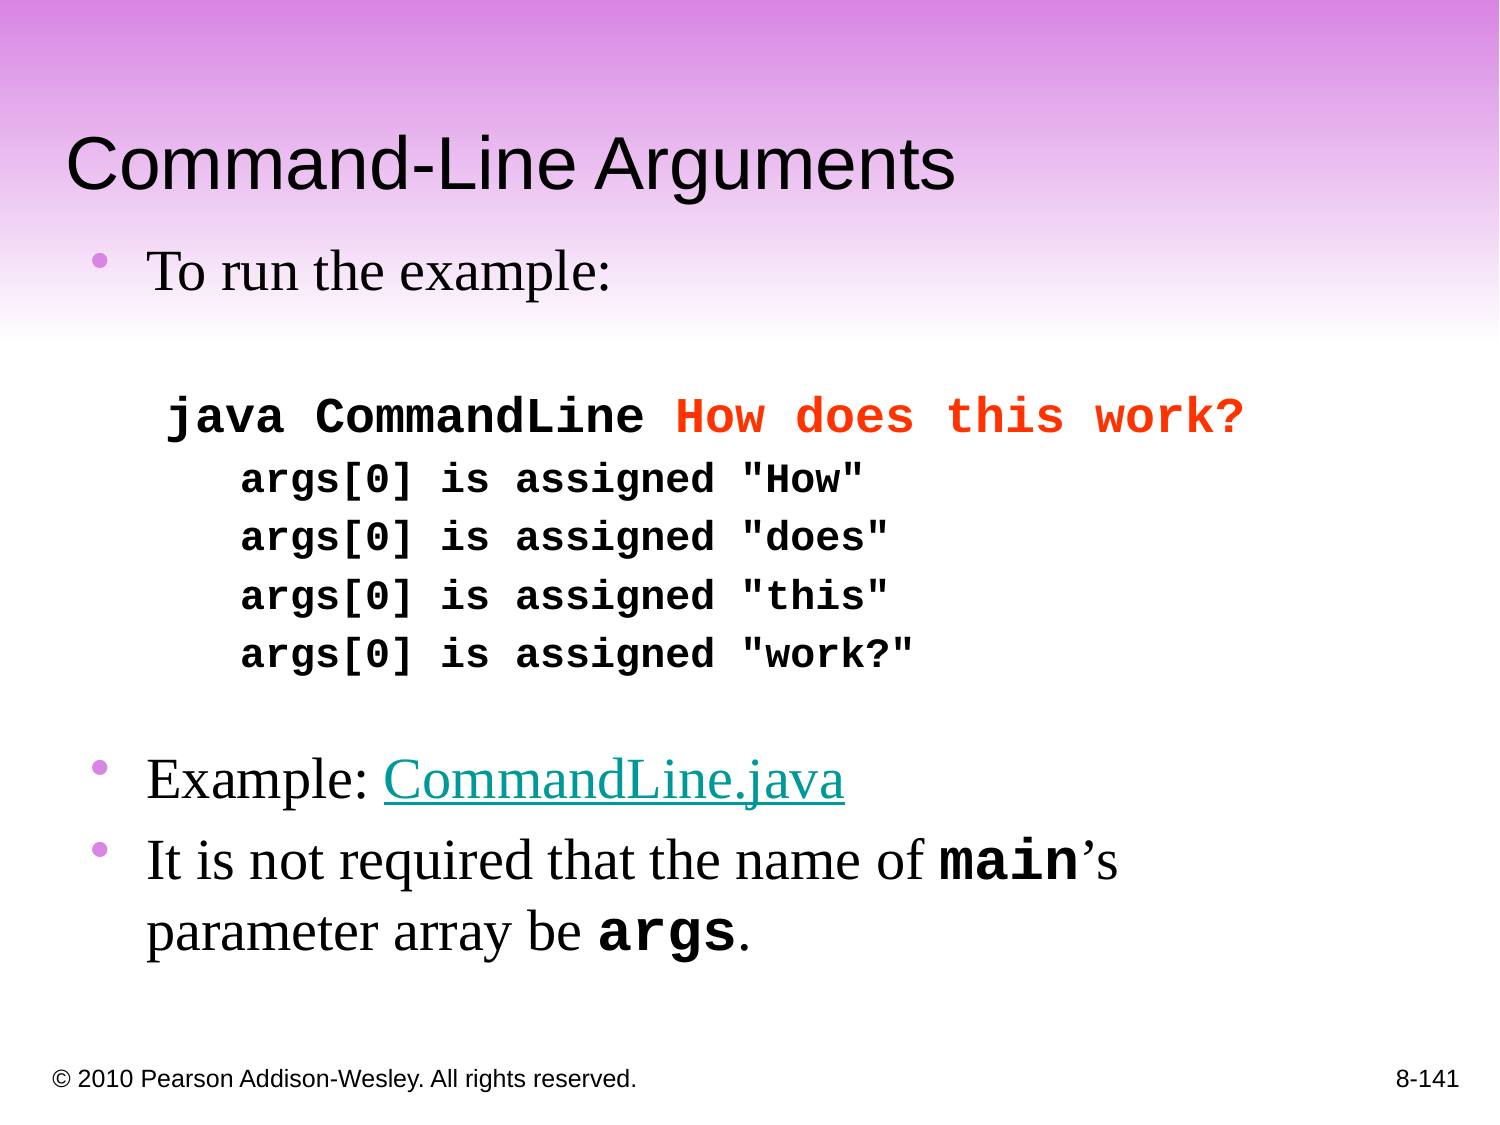

Command-Line Arguments
To run the example:
java CommandLine How does this work?
args[0] is assigned "How"
args[0] is assigned "does"
args[0] is assigned "this"
args[0] is assigned "work?"

Example: CommandLine.java
It is not required that the name of main’s parameter array be args.
8-141